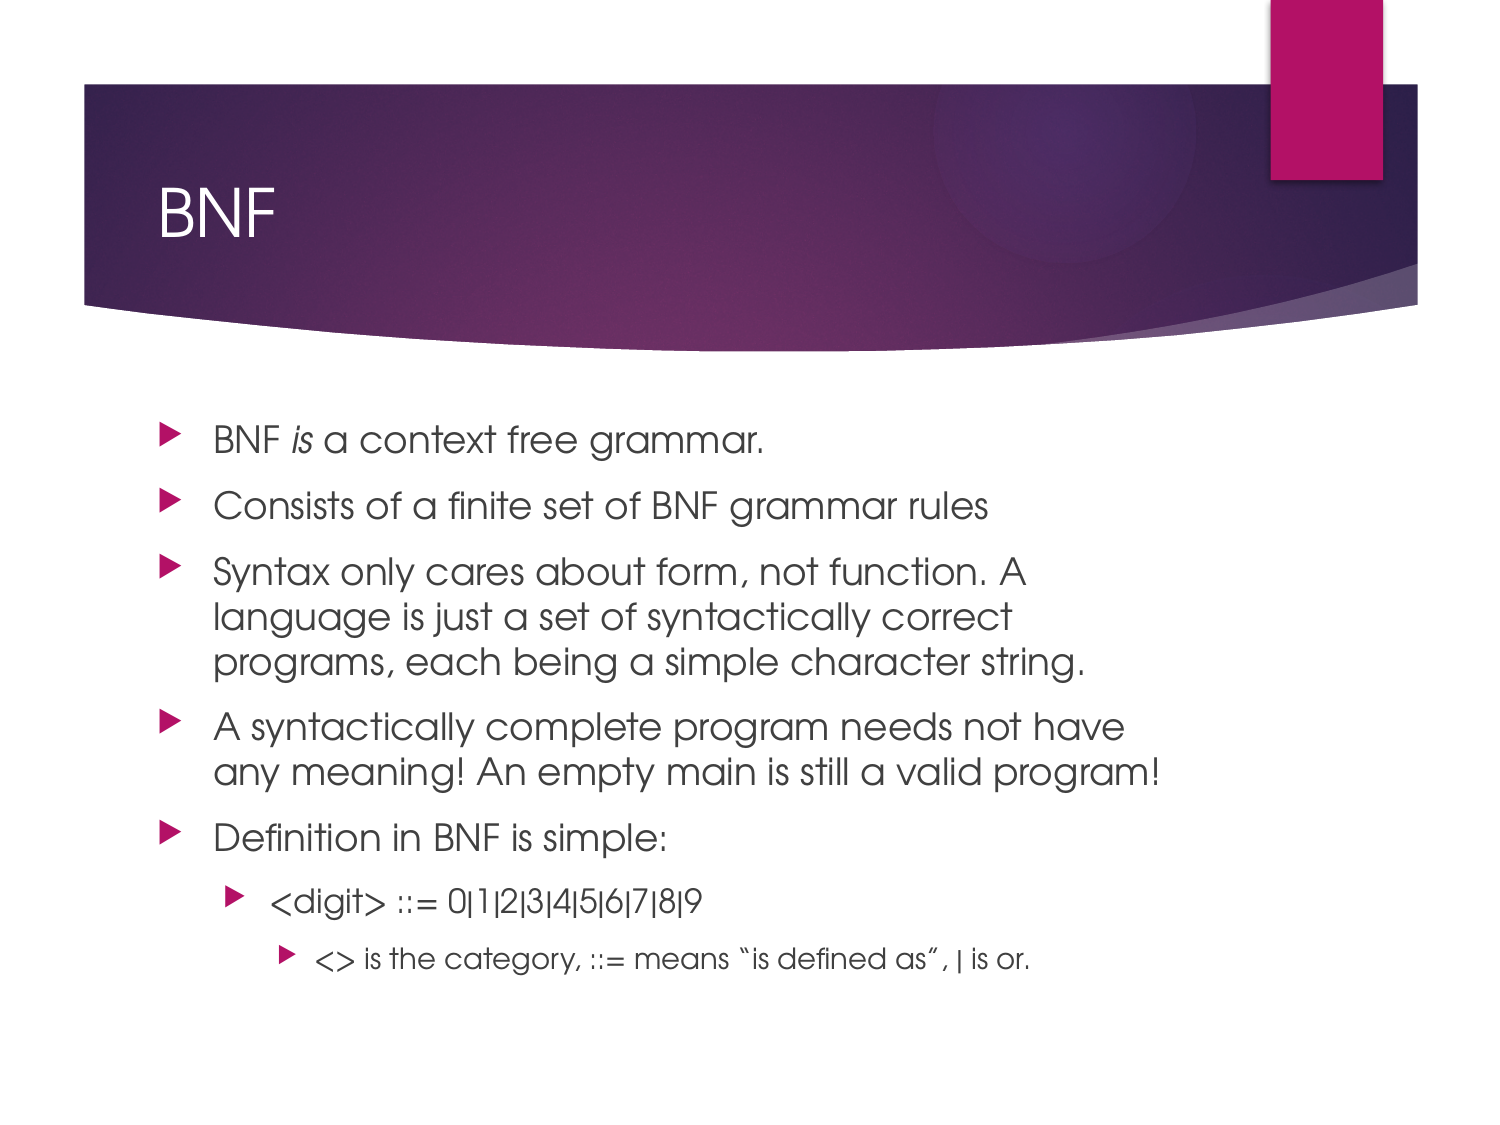

# BNF
BNF is a context free grammar.
Consists of a finite set of BNF grammar rules
Syntax only cares about form, not function. A language is just a set of syntactically correct programs, each being a simple character string.
A syntactically complete program needs not have any meaning! An empty main is still a valid program!
Definition in BNF is simple:
<digit> ::= 0|1|2|3|4|5|6|7|8|9
<> is the category, ::= means “is defined as”, | is or.